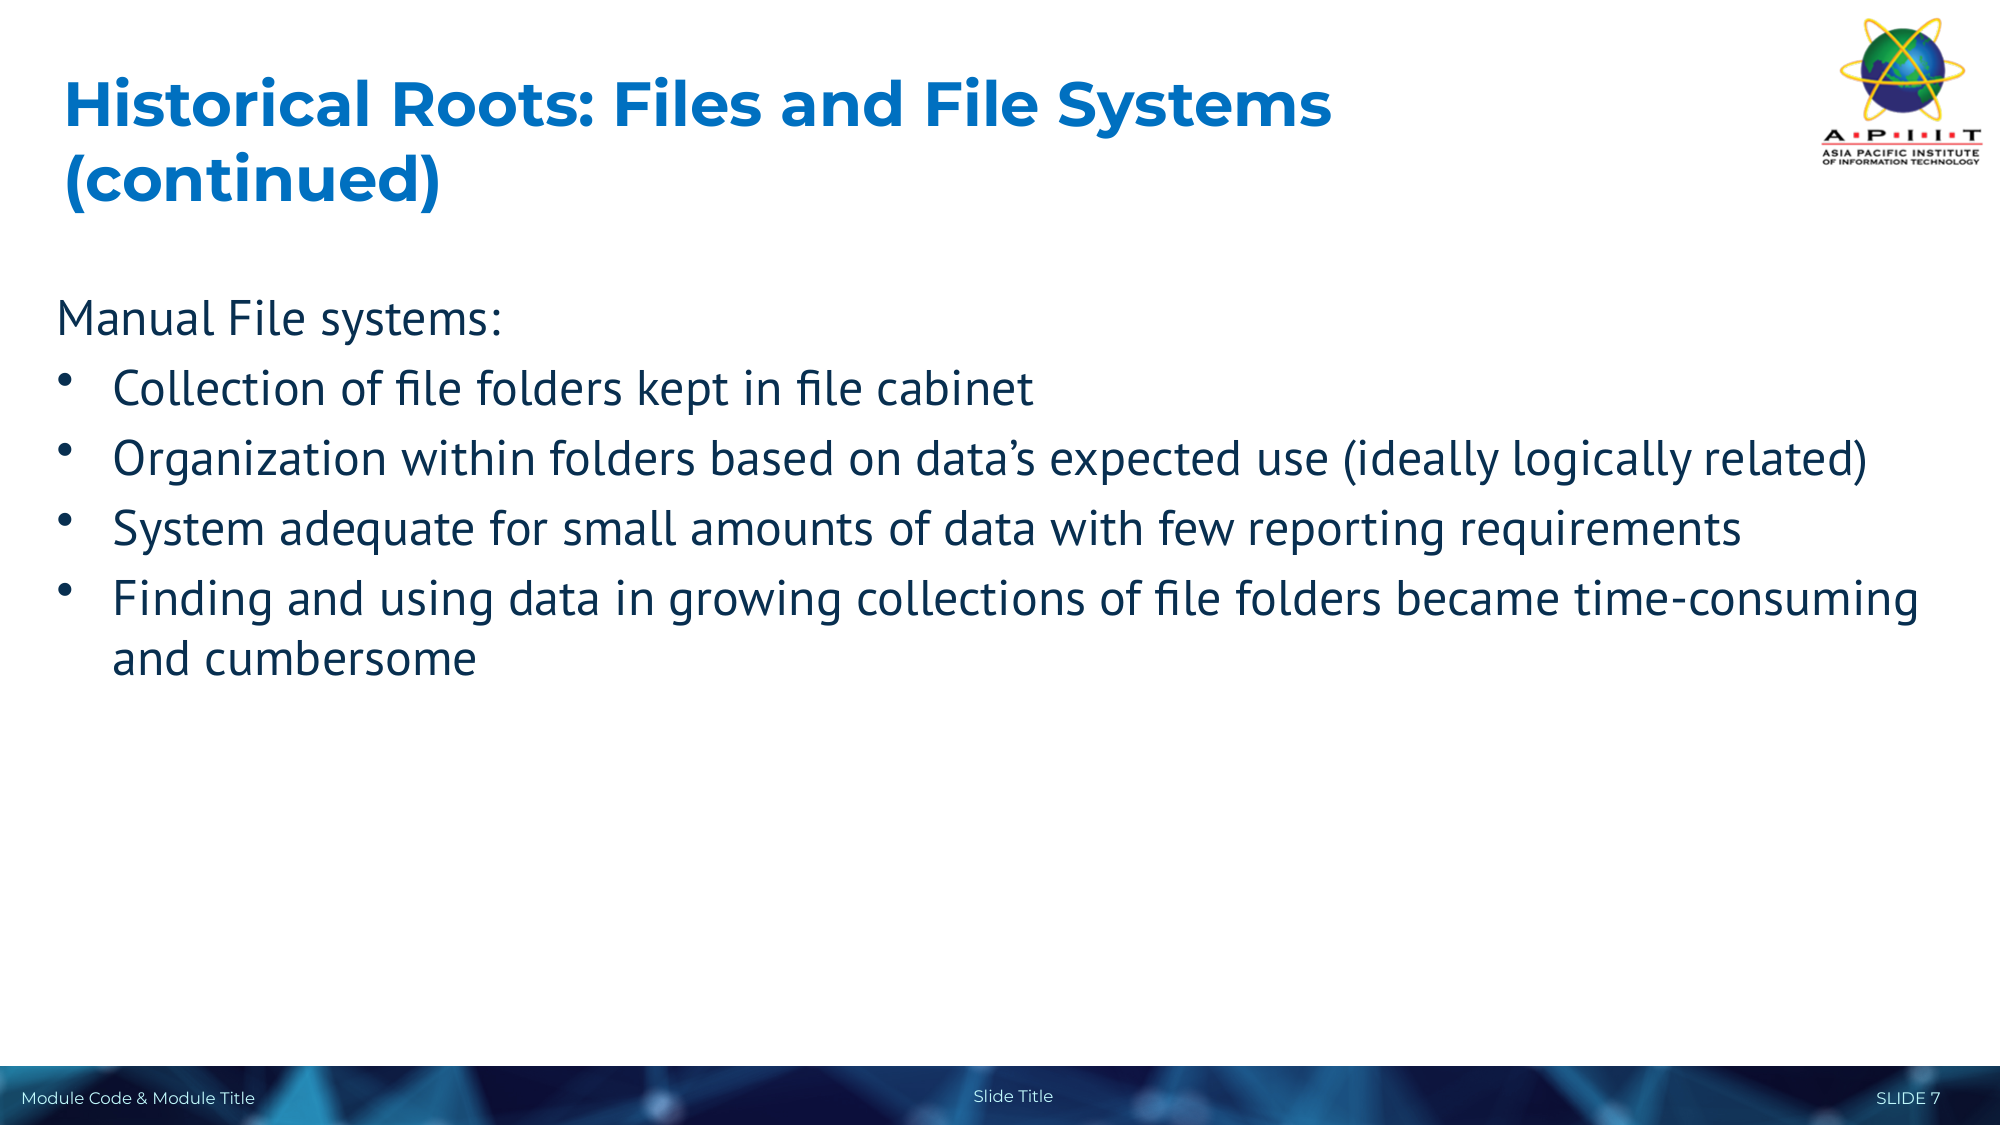

# Historical Roots: Files and File Systems (continued)
Manual File systems:
Collection of file folders kept in file cabinet
Organization within folders based on data’s expected use (ideally logically related)
System adequate for small amounts of data with few reporting requirements
Finding and using data in growing collections of file folders became time-consuming and cumbersome